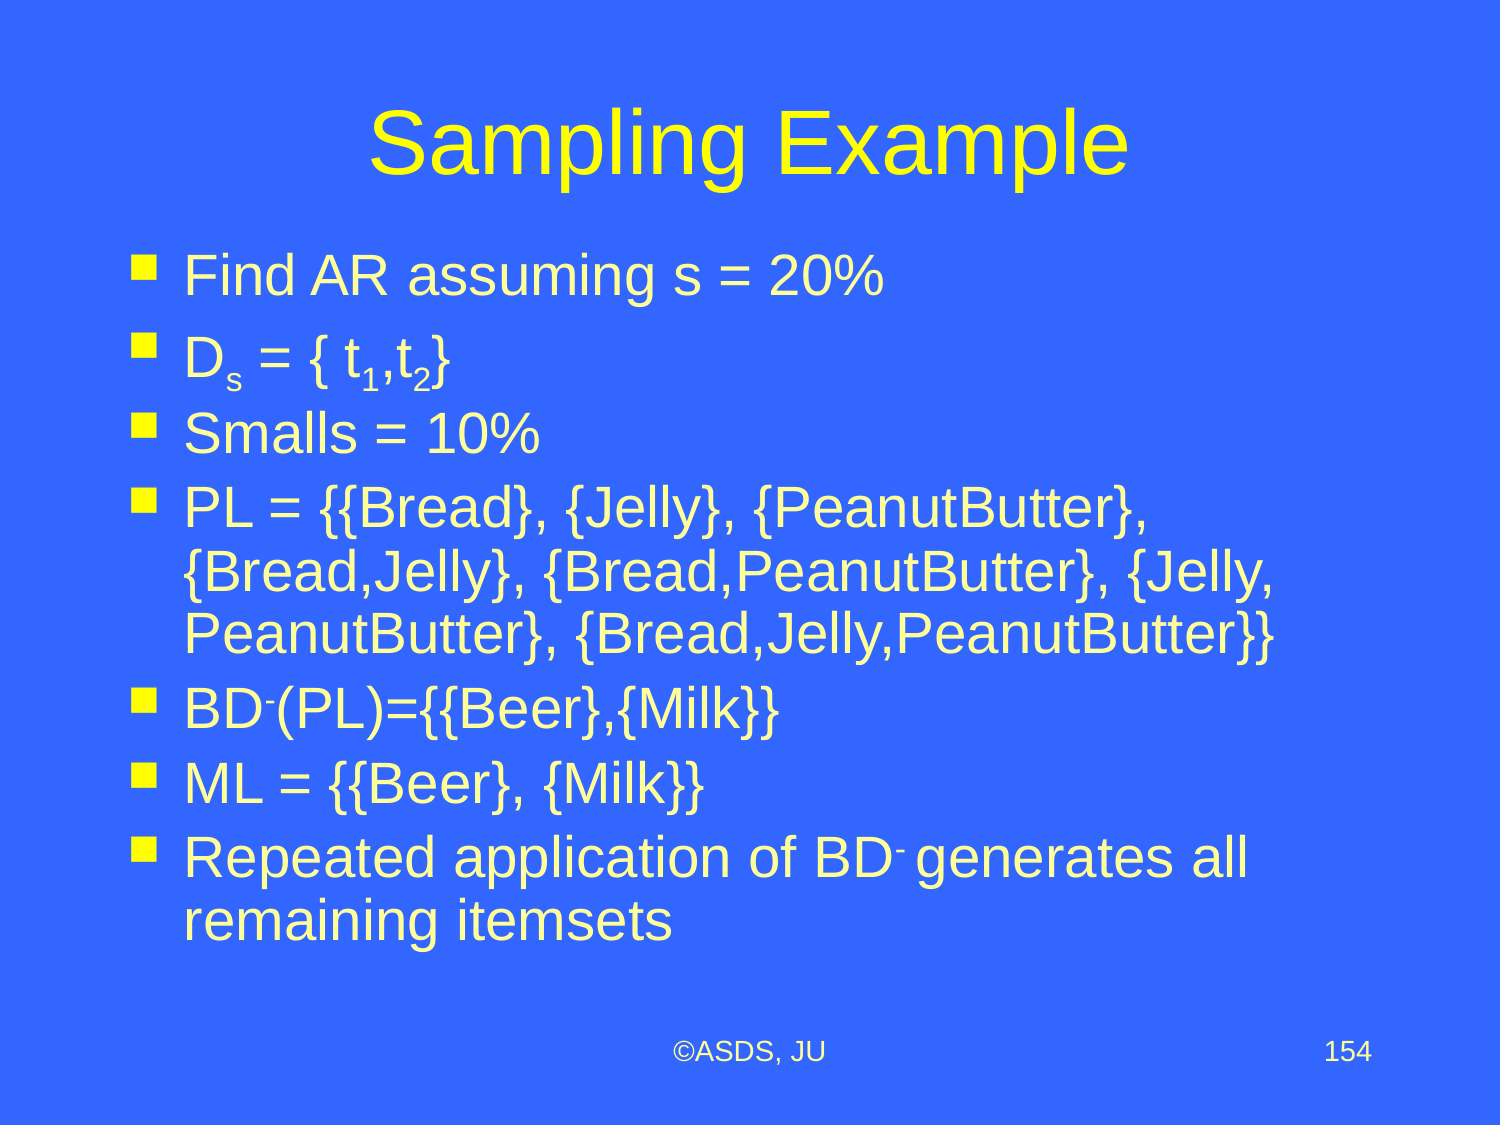

# Sampling Example
Find AR assuming s = 20%
Ds = { t1,t2}
Smalls = 10%
PL = {{Bread}, {Jelly}, {PeanutButter}, {Bread,Jelly}, {Bread,PeanutButter}, {Jelly, PeanutButter}, {Bread,Jelly,PeanutButter}}
BD-(PL)={{Beer},{Milk}}
ML = {{Beer}, {Milk}}
Repeated application of BD- generates all remaining itemsets
©ASDS, JU
154